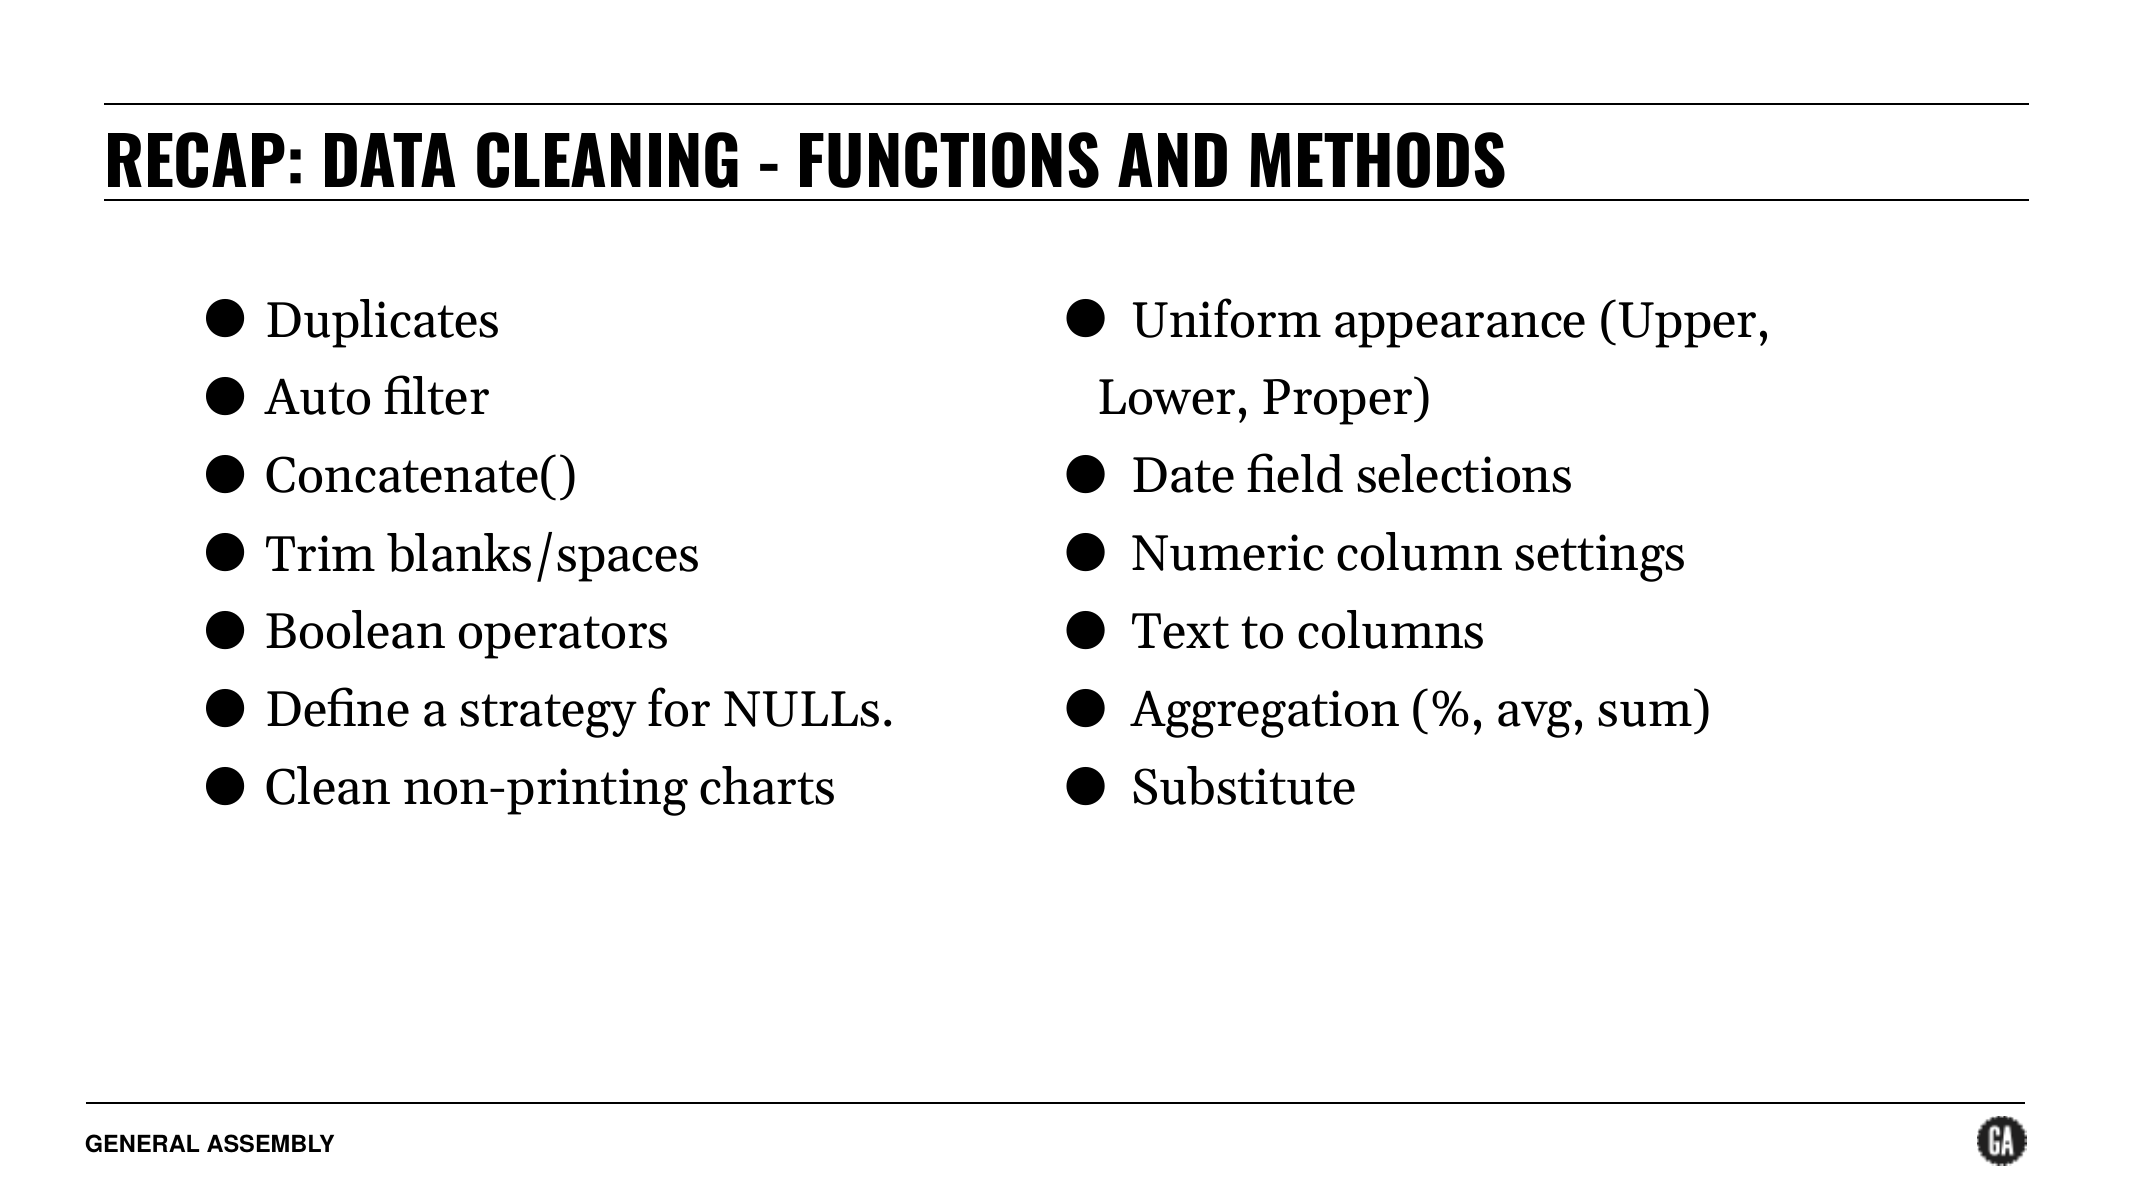

RECAP: DATA CLEANING - FUNCTIONS AND METHODS
Duplicates
Auto filter
Concatenate()
Trim blanks/spaces
Boolean operators
Define a strategy for NULLs.
Clean non-printing charts

  Uniform appearance (Upper, Lower, Proper)
  Date field selections
  Numeric column settings
  Text to columns
  Aggregation (%, avg, sum)
  Substitute